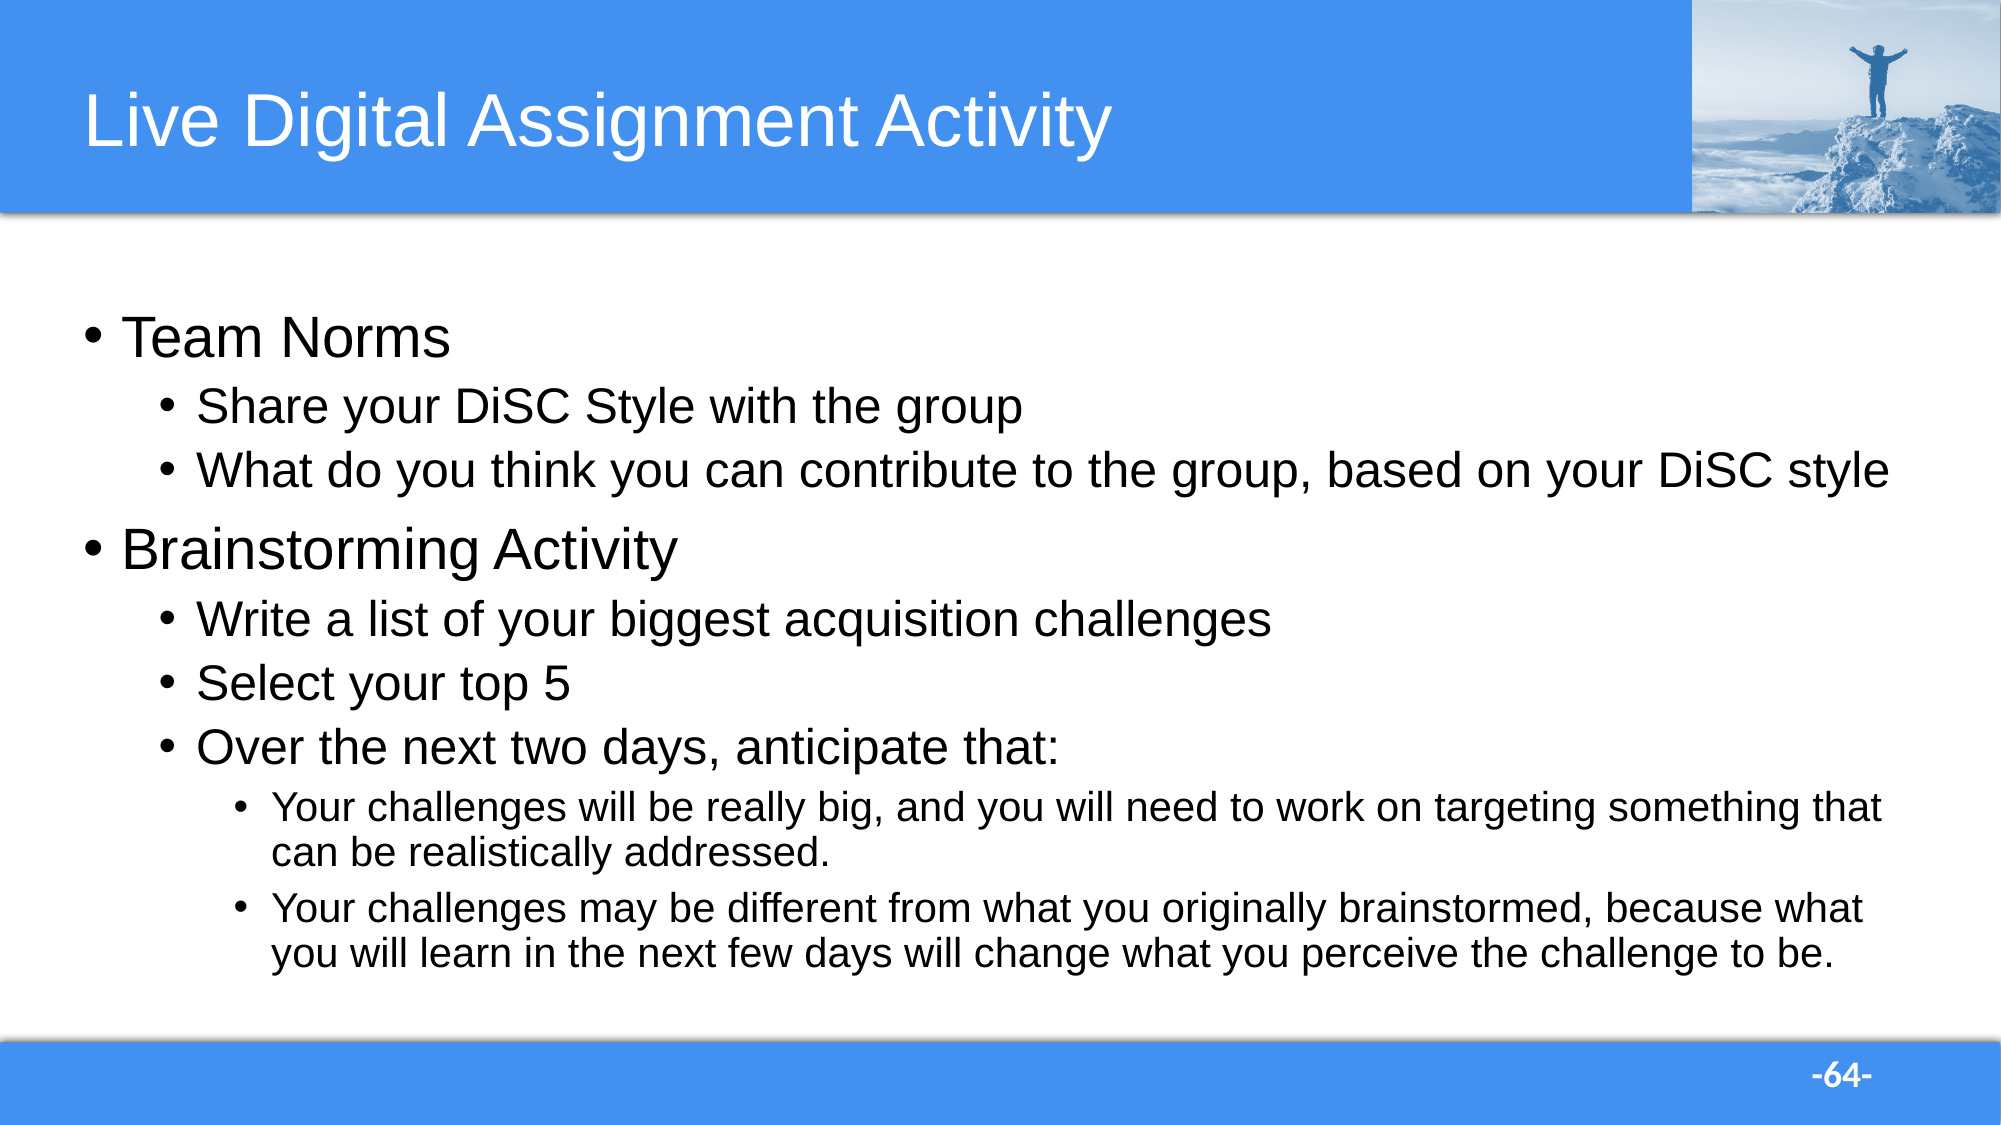

# Live Digital Assignment Activity
Team Norms
Share your DiSC Style with the group
What do you think you can contribute to the group, based on your DiSC style
Brainstorming Activity
Write a list of your biggest acquisition challenges
Select your top 5
Over the next two days, anticipate that:
Your challenges will be really big, and you will need to work on targeting something that can be realistically addressed.
Your challenges may be different from what you originally brainstormed, because what you will learn in the next few days will change what you perceive the challenge to be.